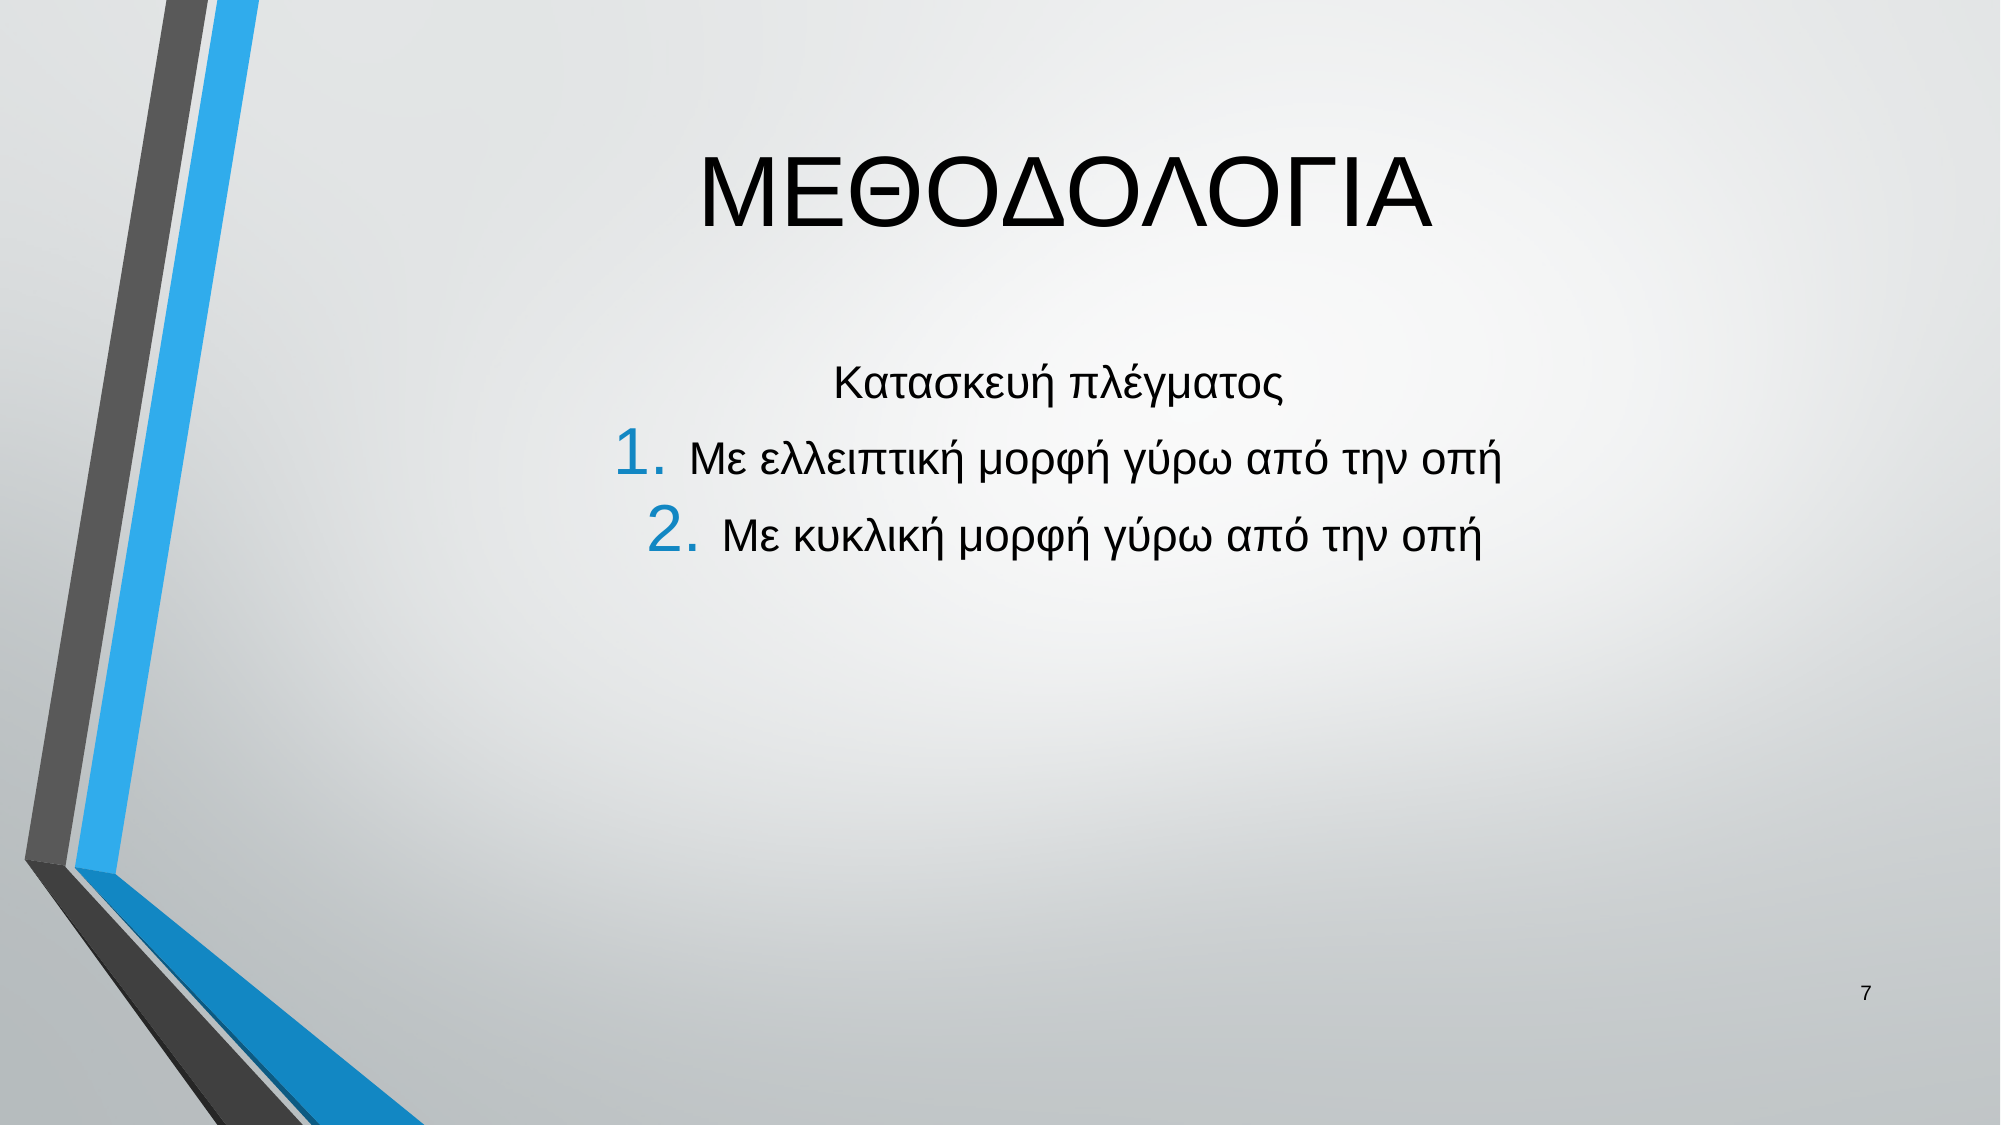

# ΜΕΘΟΔΟΛΟΓΙΑ
Κατασκευή πλέγματος
Με ελλειπτική μορφή γύρω από την οπή
Με κυκλική μορφή γύρω από την οπή

7